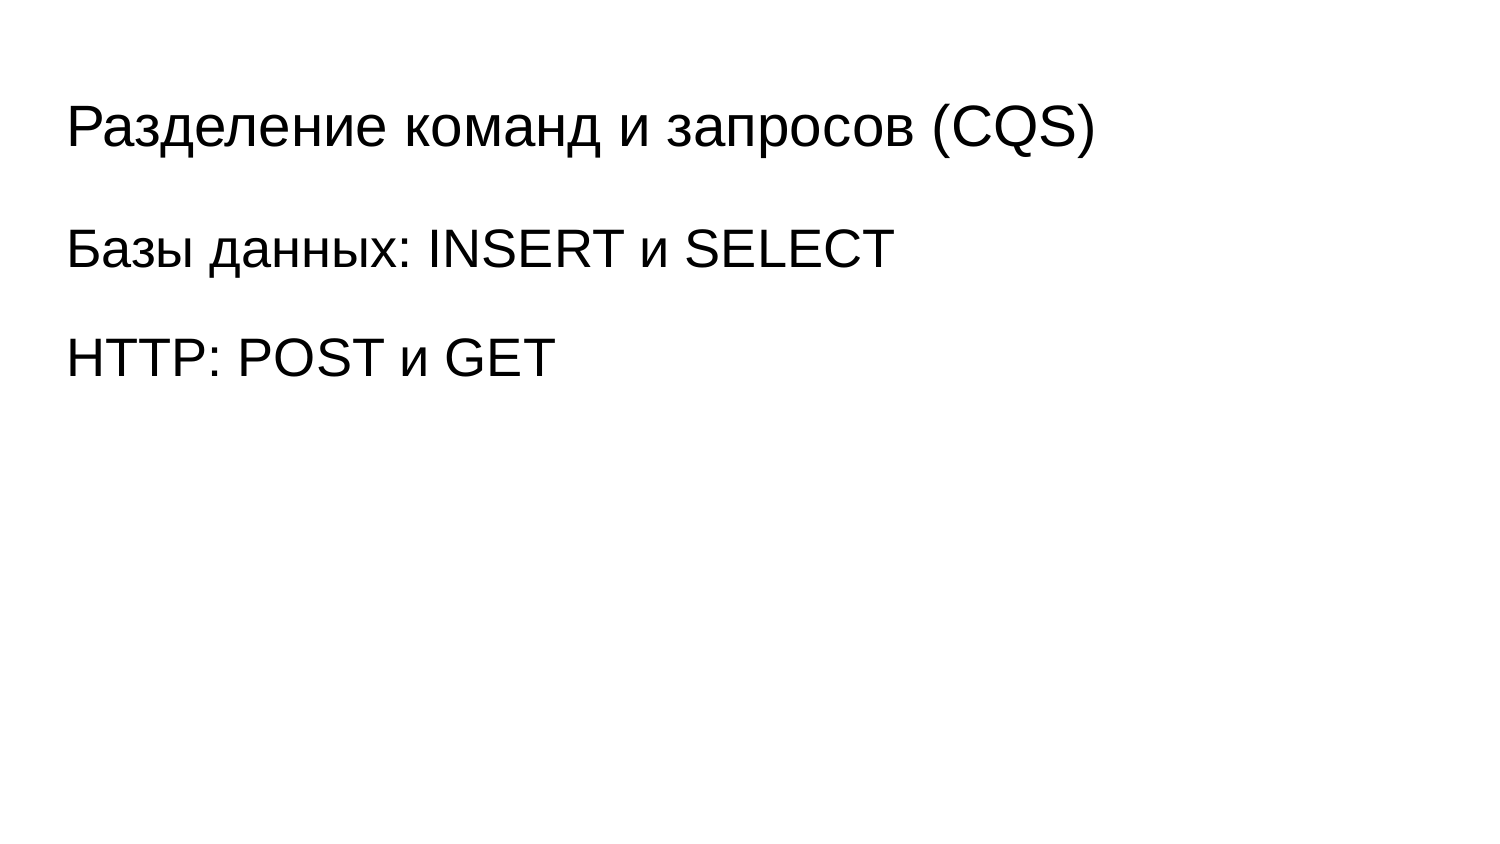

# Разделение команд и запросов (CQS)
Базы данных: INSERT и SELECT
HTTP: POST и GET